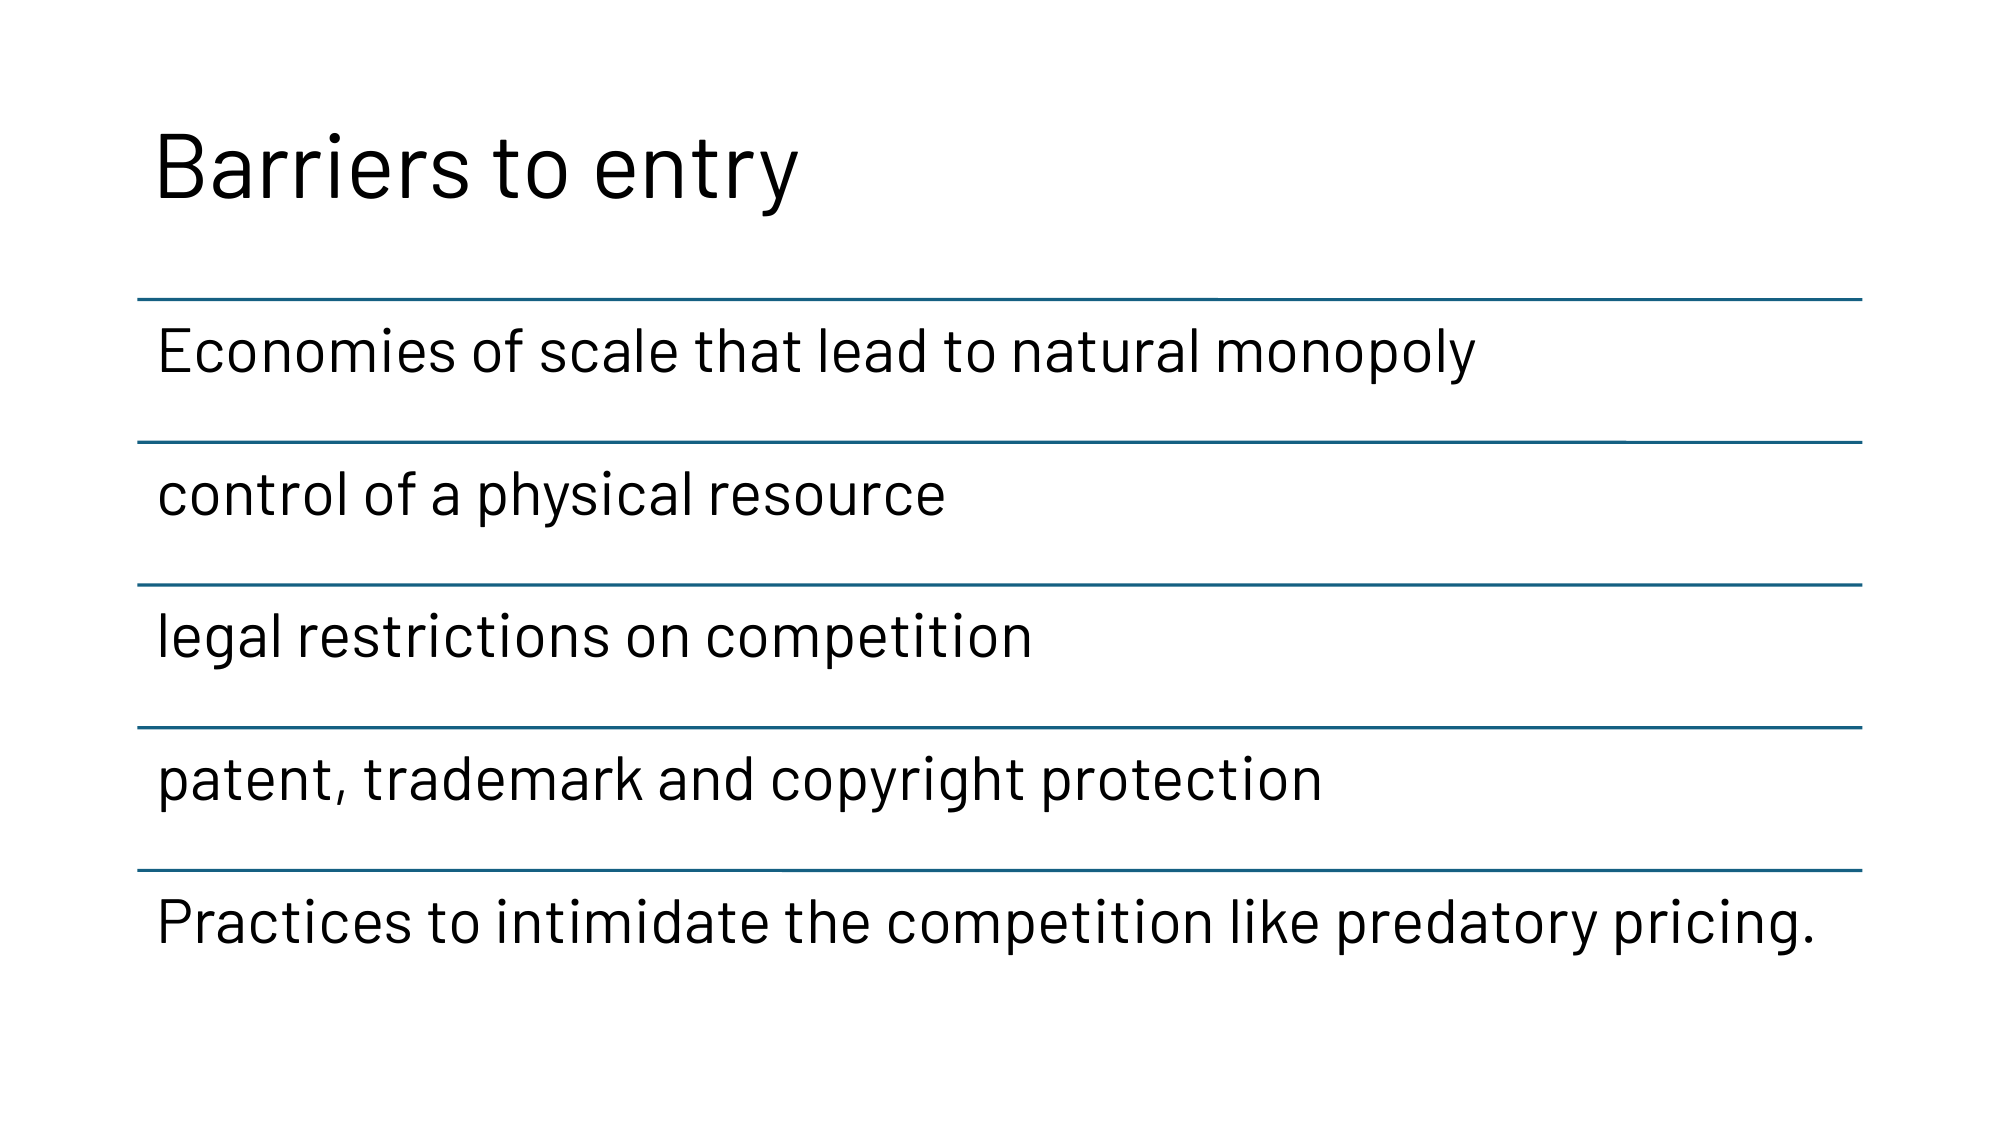

# Barriers to entry
Economies of scale that lead to natural monopoly
control of a physical resource
legal restrictions on competition
patent, trademark and copyright protection
Practices to intimidate the competition like predatory pricing.